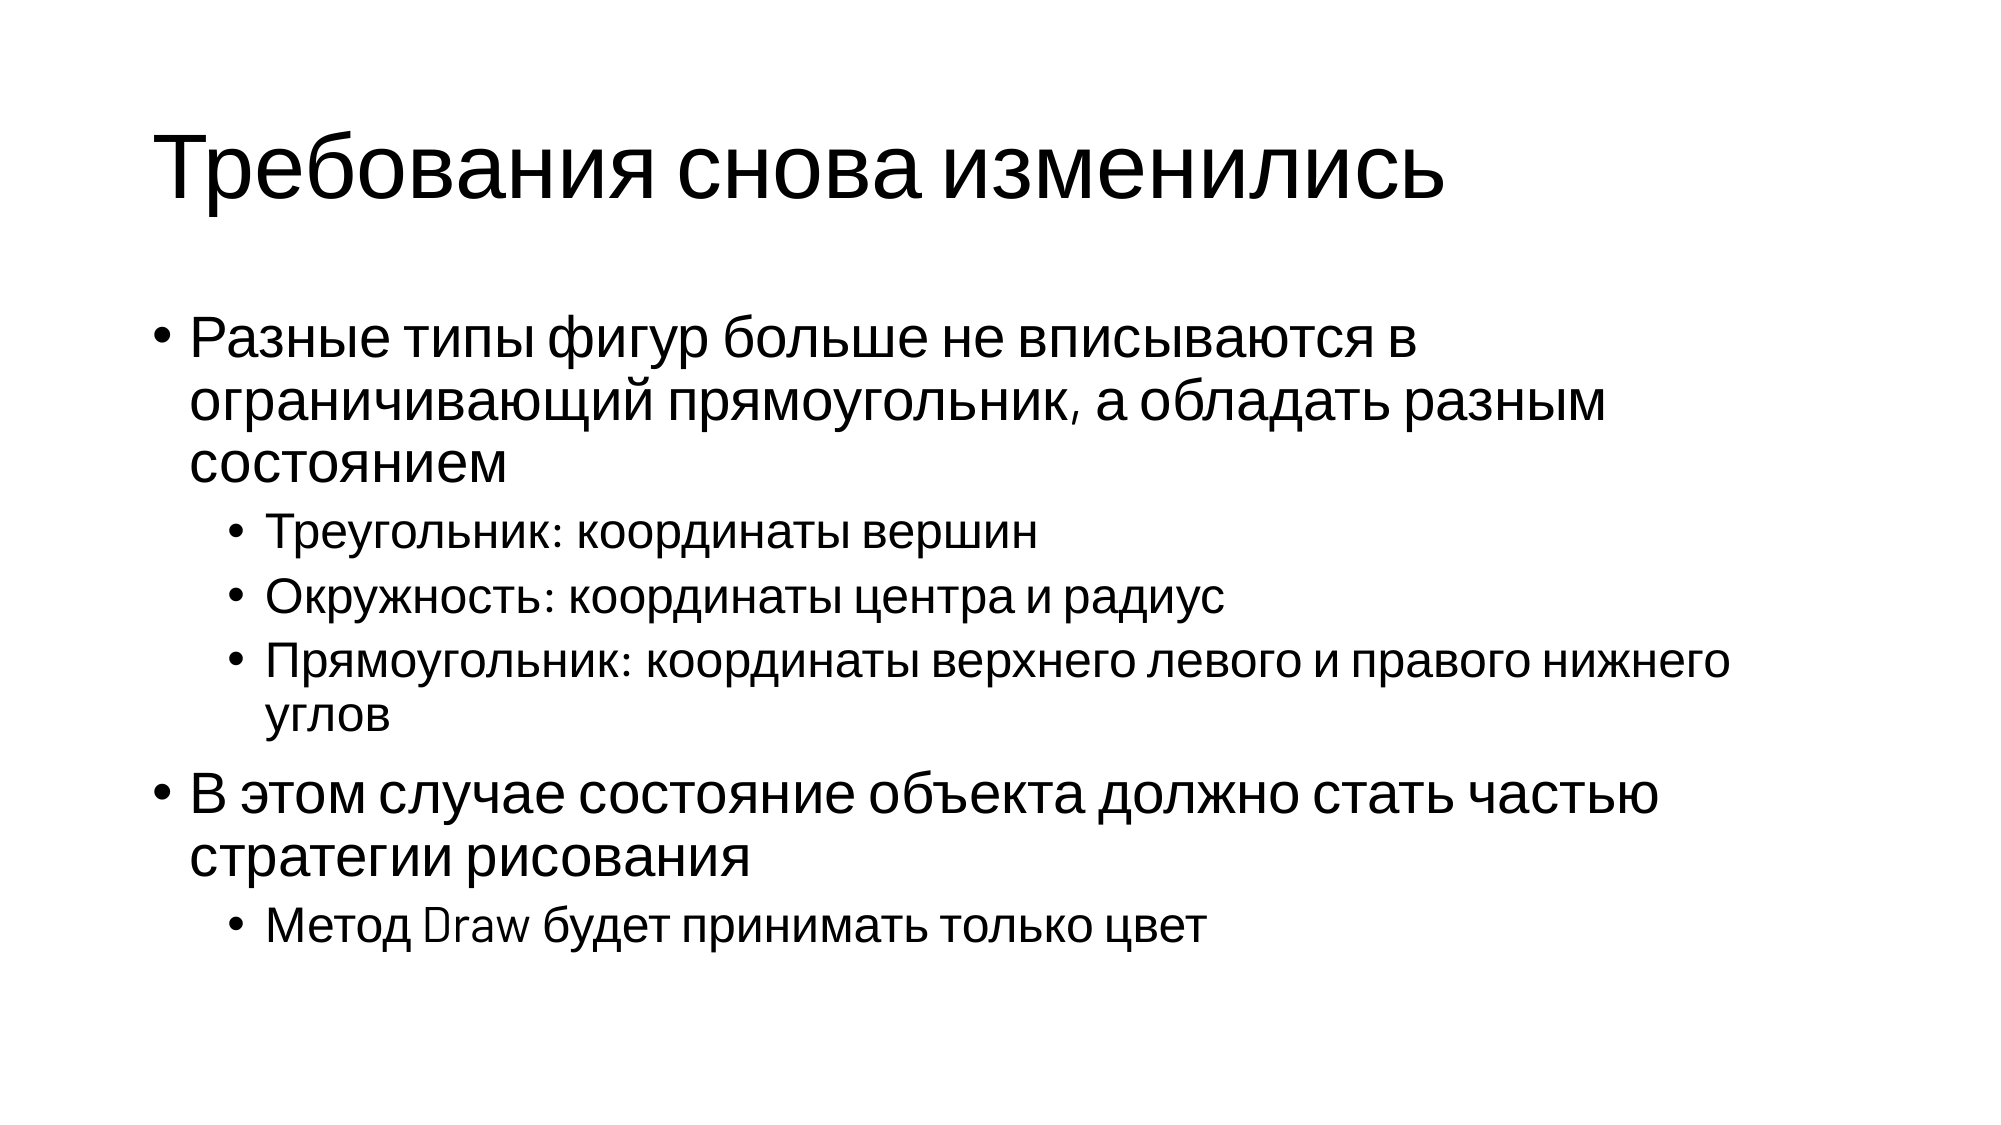

# Требования снова изменились
Разные типы фигур больше не вписываются в ограничивающий прямоугольник, а обладать разным состоянием
Треугольник: координаты вершин
Окружность: координаты центра и радиус
Прямоугольник: координаты верхнего левого и правого нижнего углов
В этом случае состояние объекта должно стать частью стратегии рисования
Метод Draw будет принимать только цвет